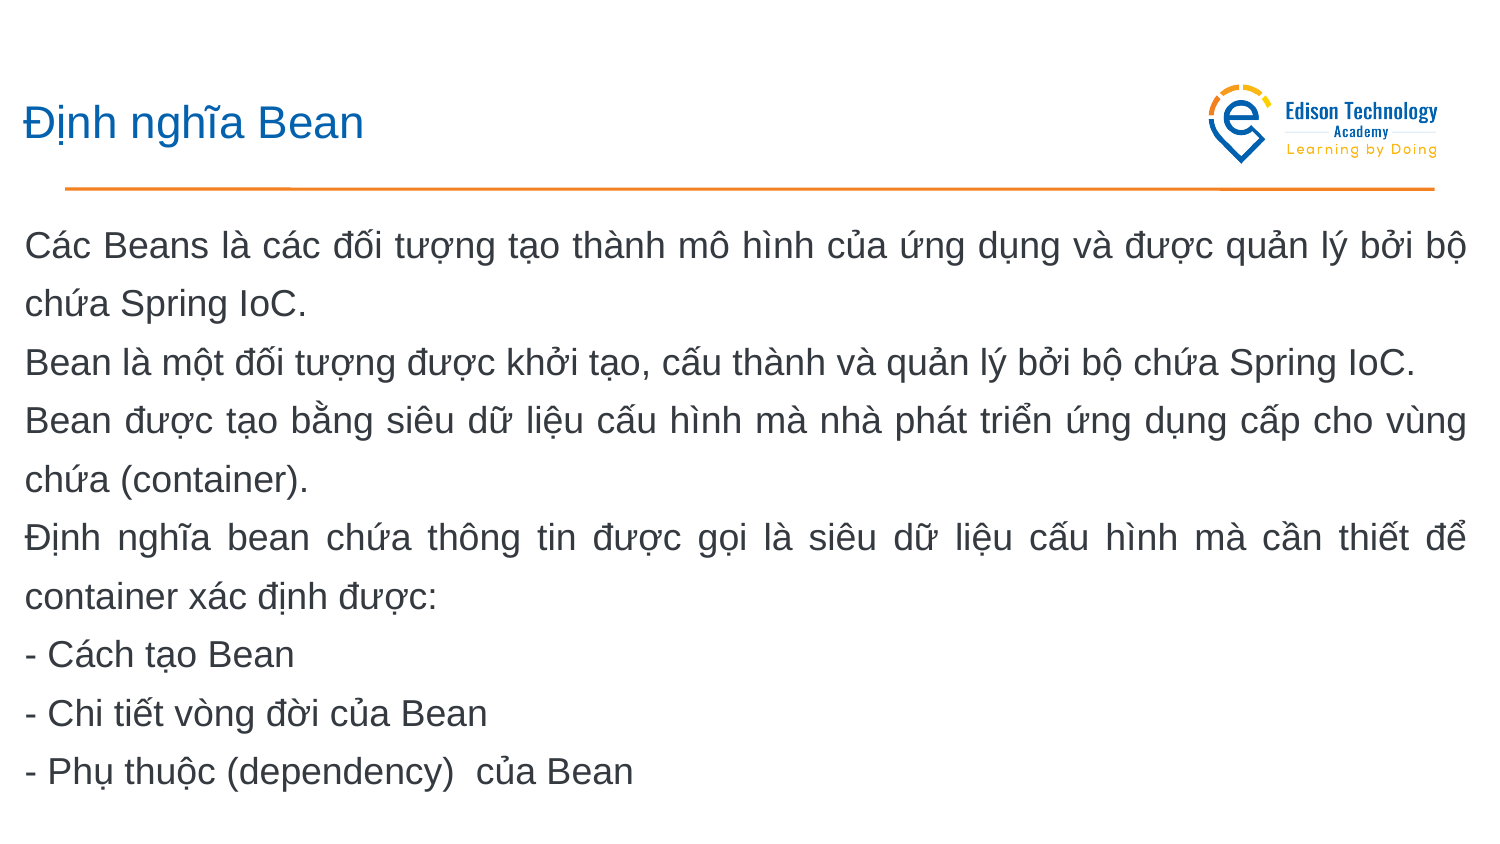

# Định nghĩa Bean
Các Beans là các đối tượng tạo thành mô hình của ứng dụng và được quản lý bởi bộ chứa Spring IoC.
Bean là một đối tượng được khởi tạo, cấu thành và quản lý bởi bộ chứa Spring IoC.
Bean được tạo bằng siêu dữ liệu cấu hình mà nhà phát triển ứng dụng cấp cho vùng chứa (container).
Định nghĩa bean chứa thông tin được gọi là siêu dữ liệu cấu hình mà cần thiết để container xác định được:
- Cách tạo Bean
- Chi tiết vòng đời của Bean
- Phụ thuộc (dependency)  của Bean